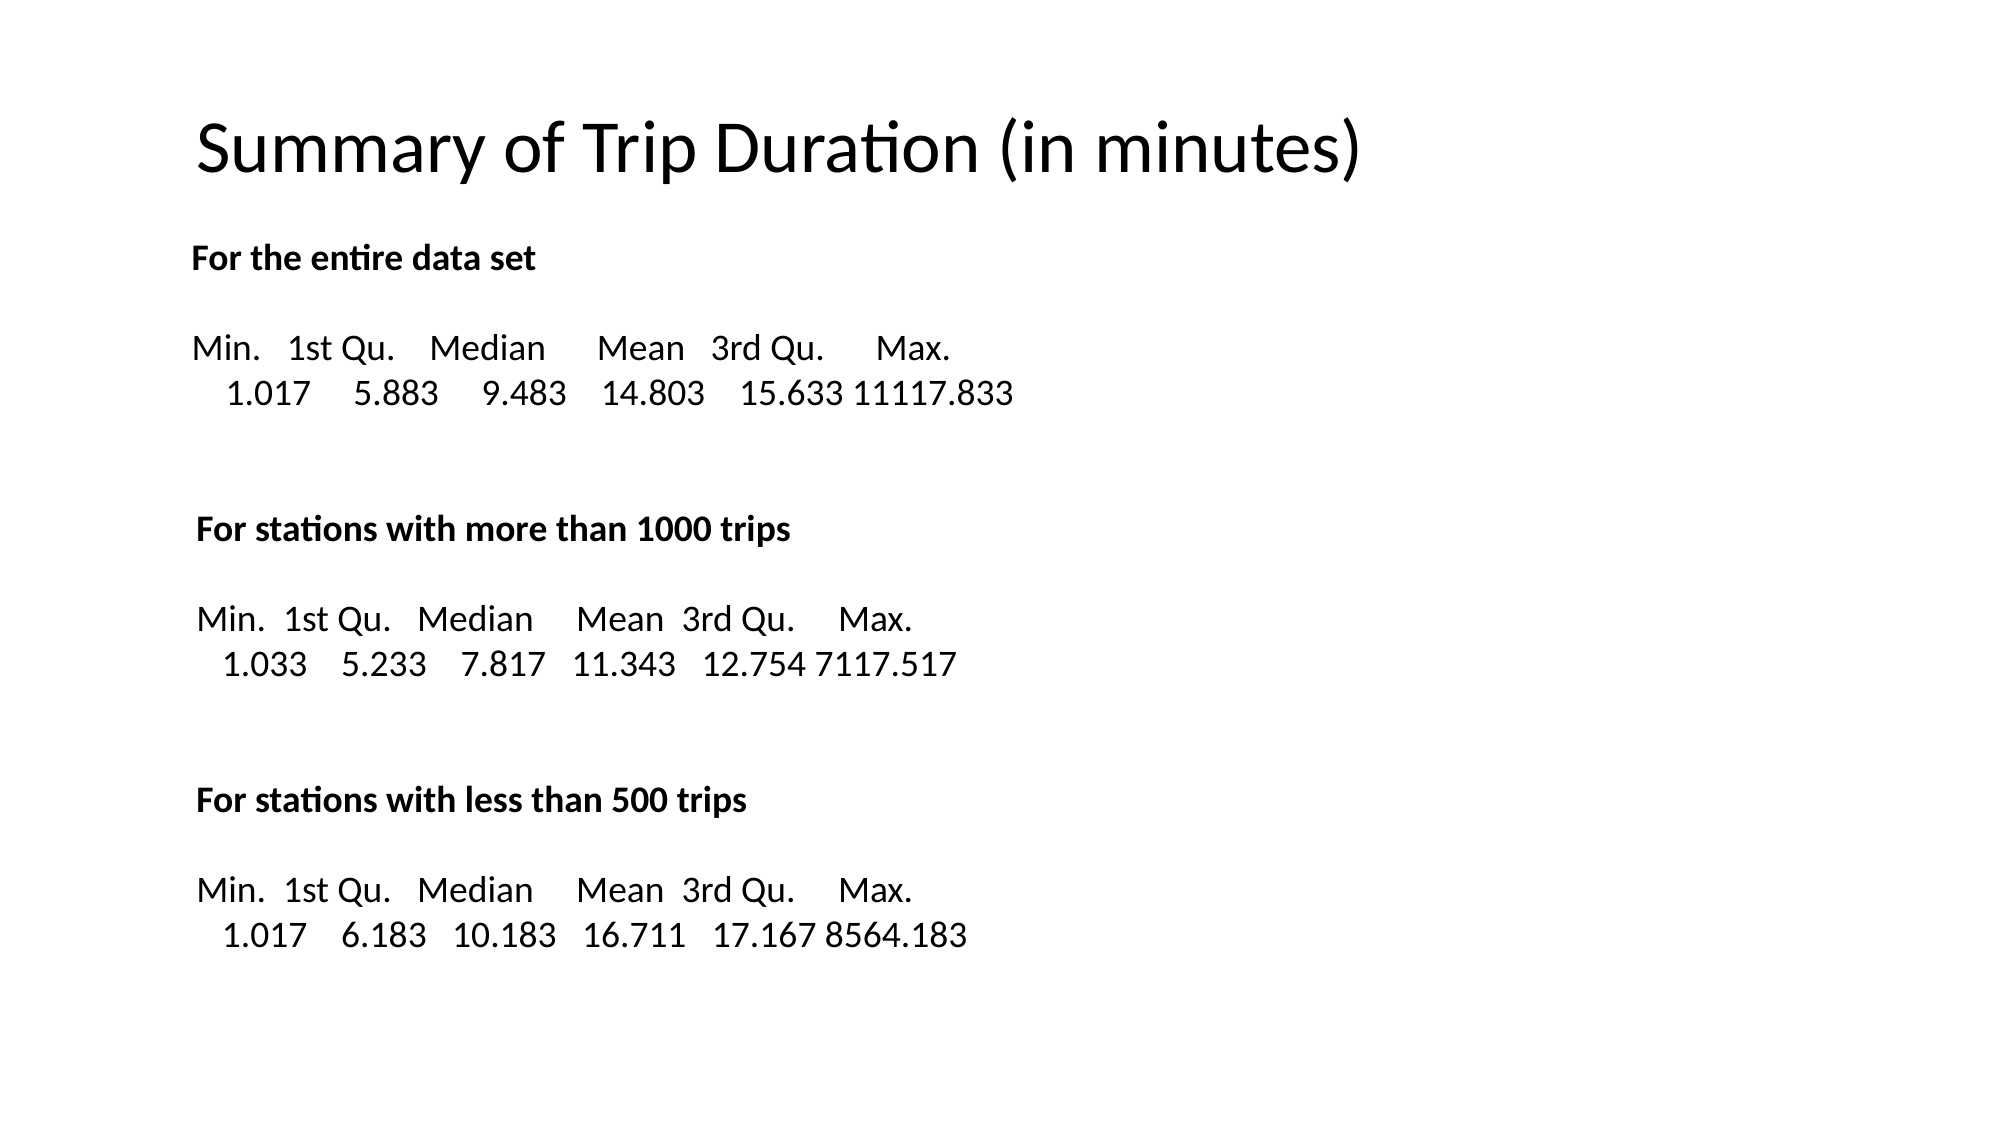

Summary of Trip Duration (in minutes)
For the entire data set

Min.   1st Qu.    Median      Mean   3rd Qu.      Max.
    1.017     5.883     9.483    14.803    15.633 11117.833
For stations with more than 1000 trips

Min.  1st Qu.   Median     Mean  3rd Qu.     Max.
   1.033    5.233    7.817   11.343   12.754 7117.517
For stations with less than 500 trips

Min.  1st Qu.   Median     Mean  3rd Qu.     Max.
   1.017    6.183   10.183   16.711   17.167 8564.183